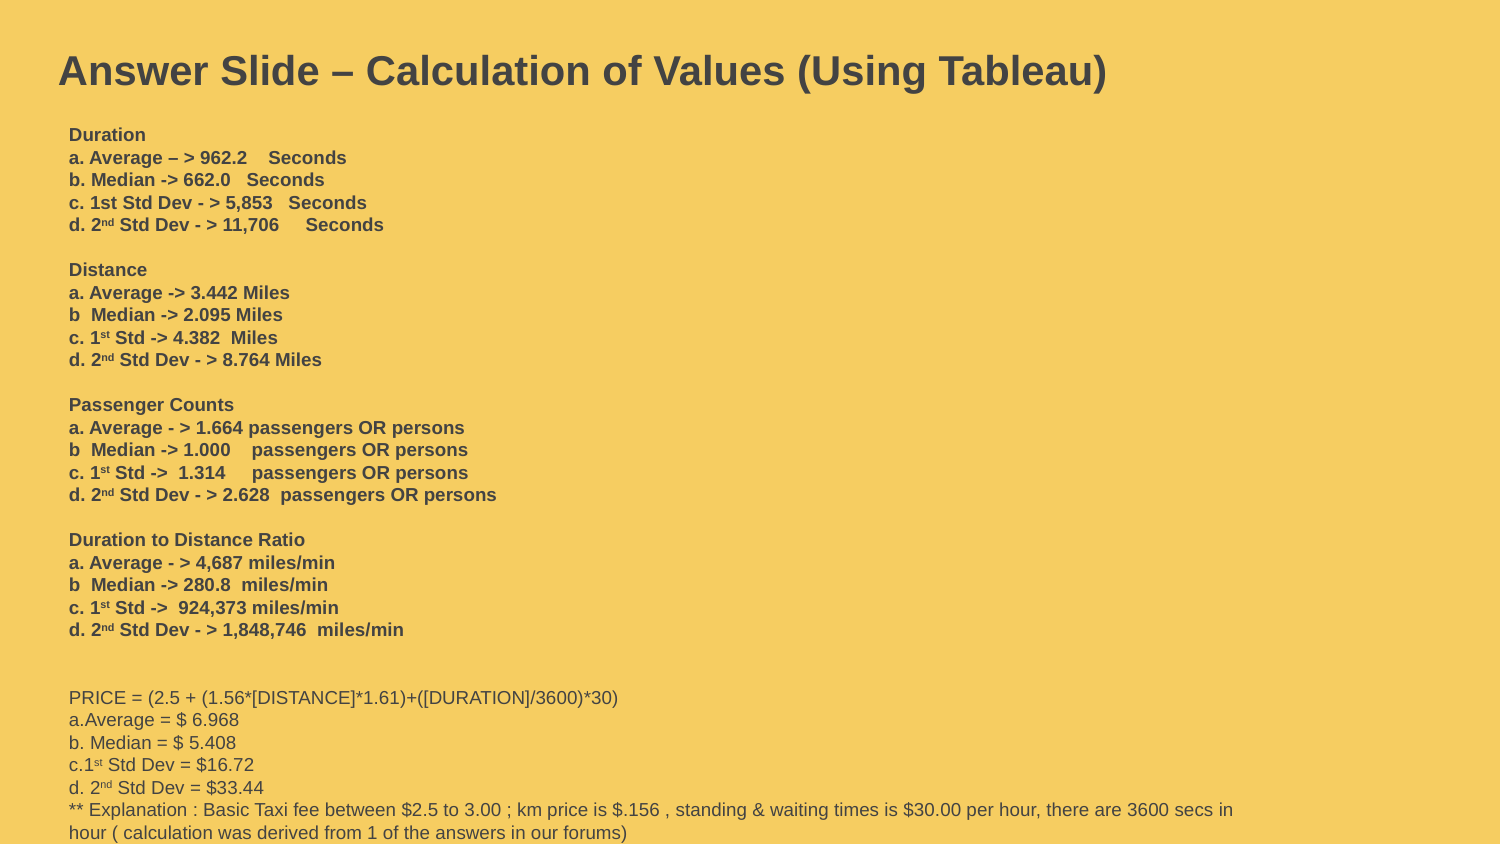

# Answer Slide – Calculation of Values (Using Tableau)

Duration
a. Average – > 962.2    Seconds
b. Median -> 662.0   Seconds
c. 1st Std Dev - > 5,853   Seconds
d. 2nd Std Dev - > 11,706     Seconds
Distance
a. Average -> 3.442 Miles
b  Median -> 2.095 Miles
c. 1st Std -> 4.382  Miles
d. 2nd Std Dev - > 8.764 Miles
Passenger Counts
a. Average - > 1.664 passengers OR persons
b  Median -> 1.000    passengers OR persons
c. 1st Std ->  1.314     passengers OR persons
d. 2nd Std Dev - > 2.628  passengers OR persons
Duration to Distance Ratio
a. Average - > 4,687 miles/min
b  Median -> 280.8  miles/min
c. 1st Std ->  924,373 miles/min
d. 2nd Std Dev - > 1,848,746  miles/min
PRICE = (2.5 + (1.56*[DISTANCE]*1.61)+([DURATION]/3600)*30)
a.Average = $ 6.968
b. Median = $ 5.408
c.1st Std Dev = $16.72
d. 2nd Std Dev = $33.44
** Explanation : Basic Taxi fee between $2.5 to 3.00 ; km price is $.156 , standing & waiting times is $30.00 per hour, there are 3600 secs in hour ( calculation was derived from 1 of the answers in our forums)